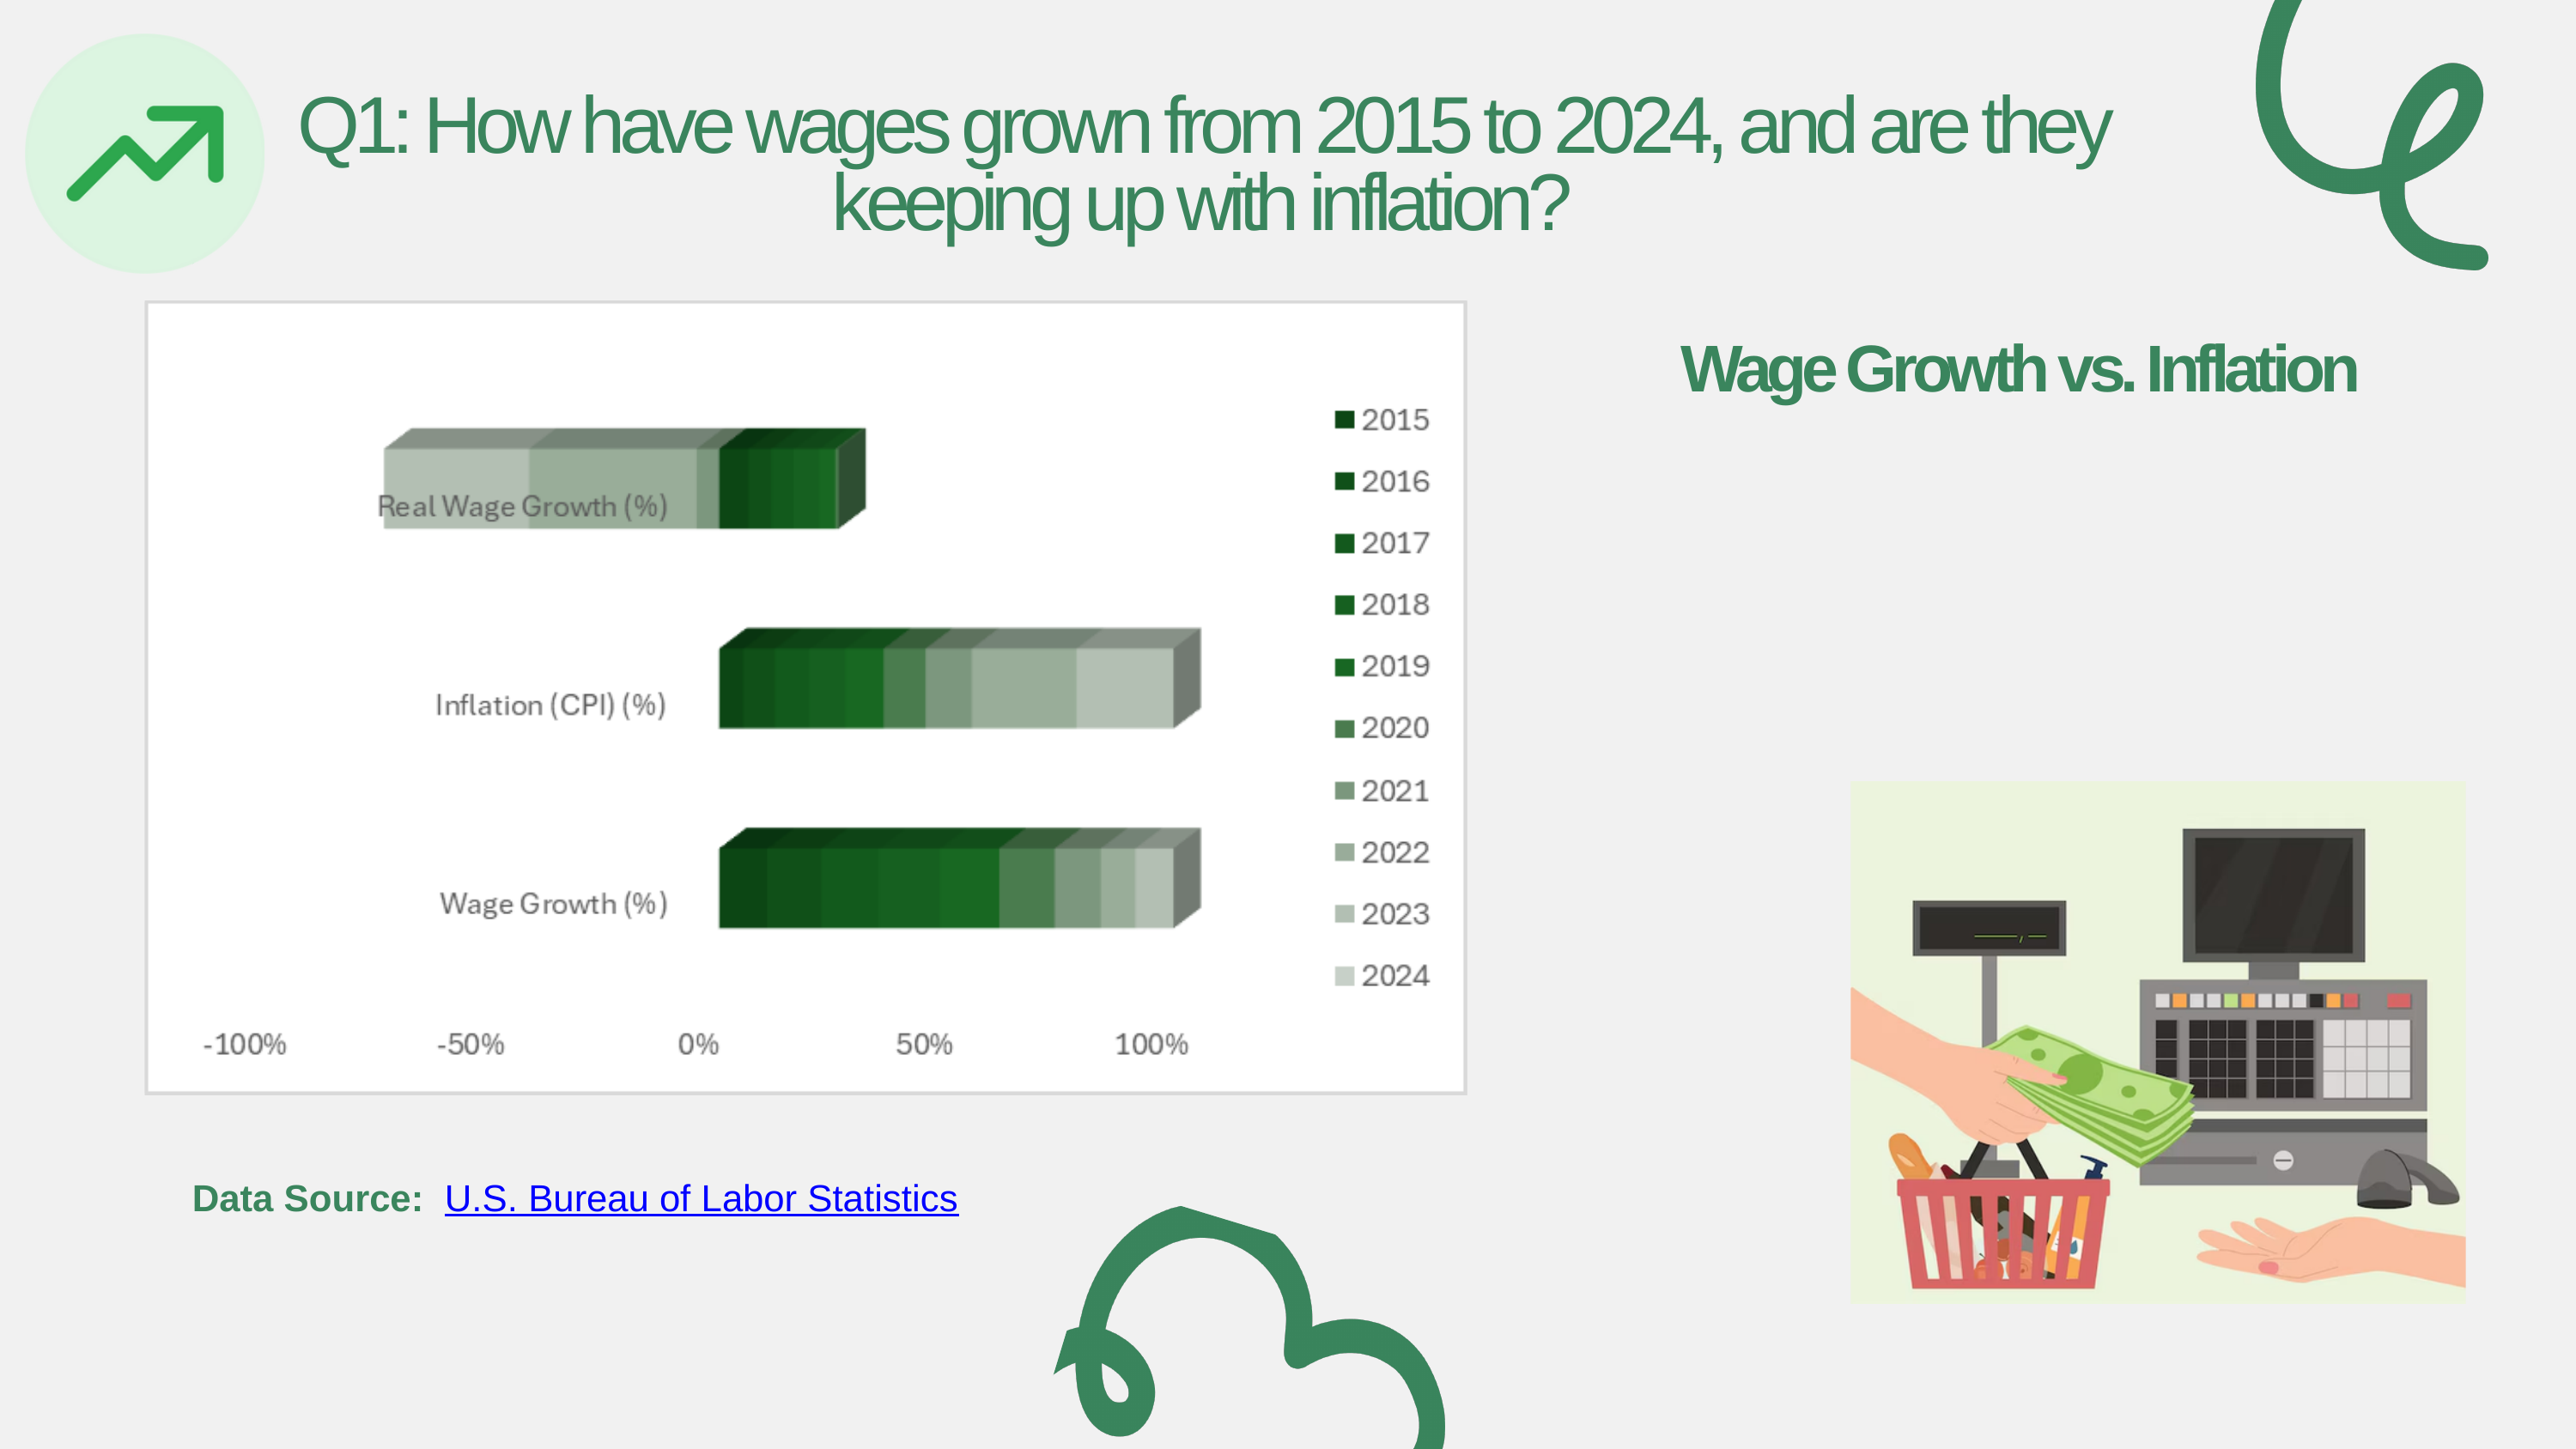

Q1: How have wages grown from 2015 to 2024, and are they keeping up with inflation?

Wage Growth vs. Inflation

Data Source:  U.S. Bureau of Labor Statistics